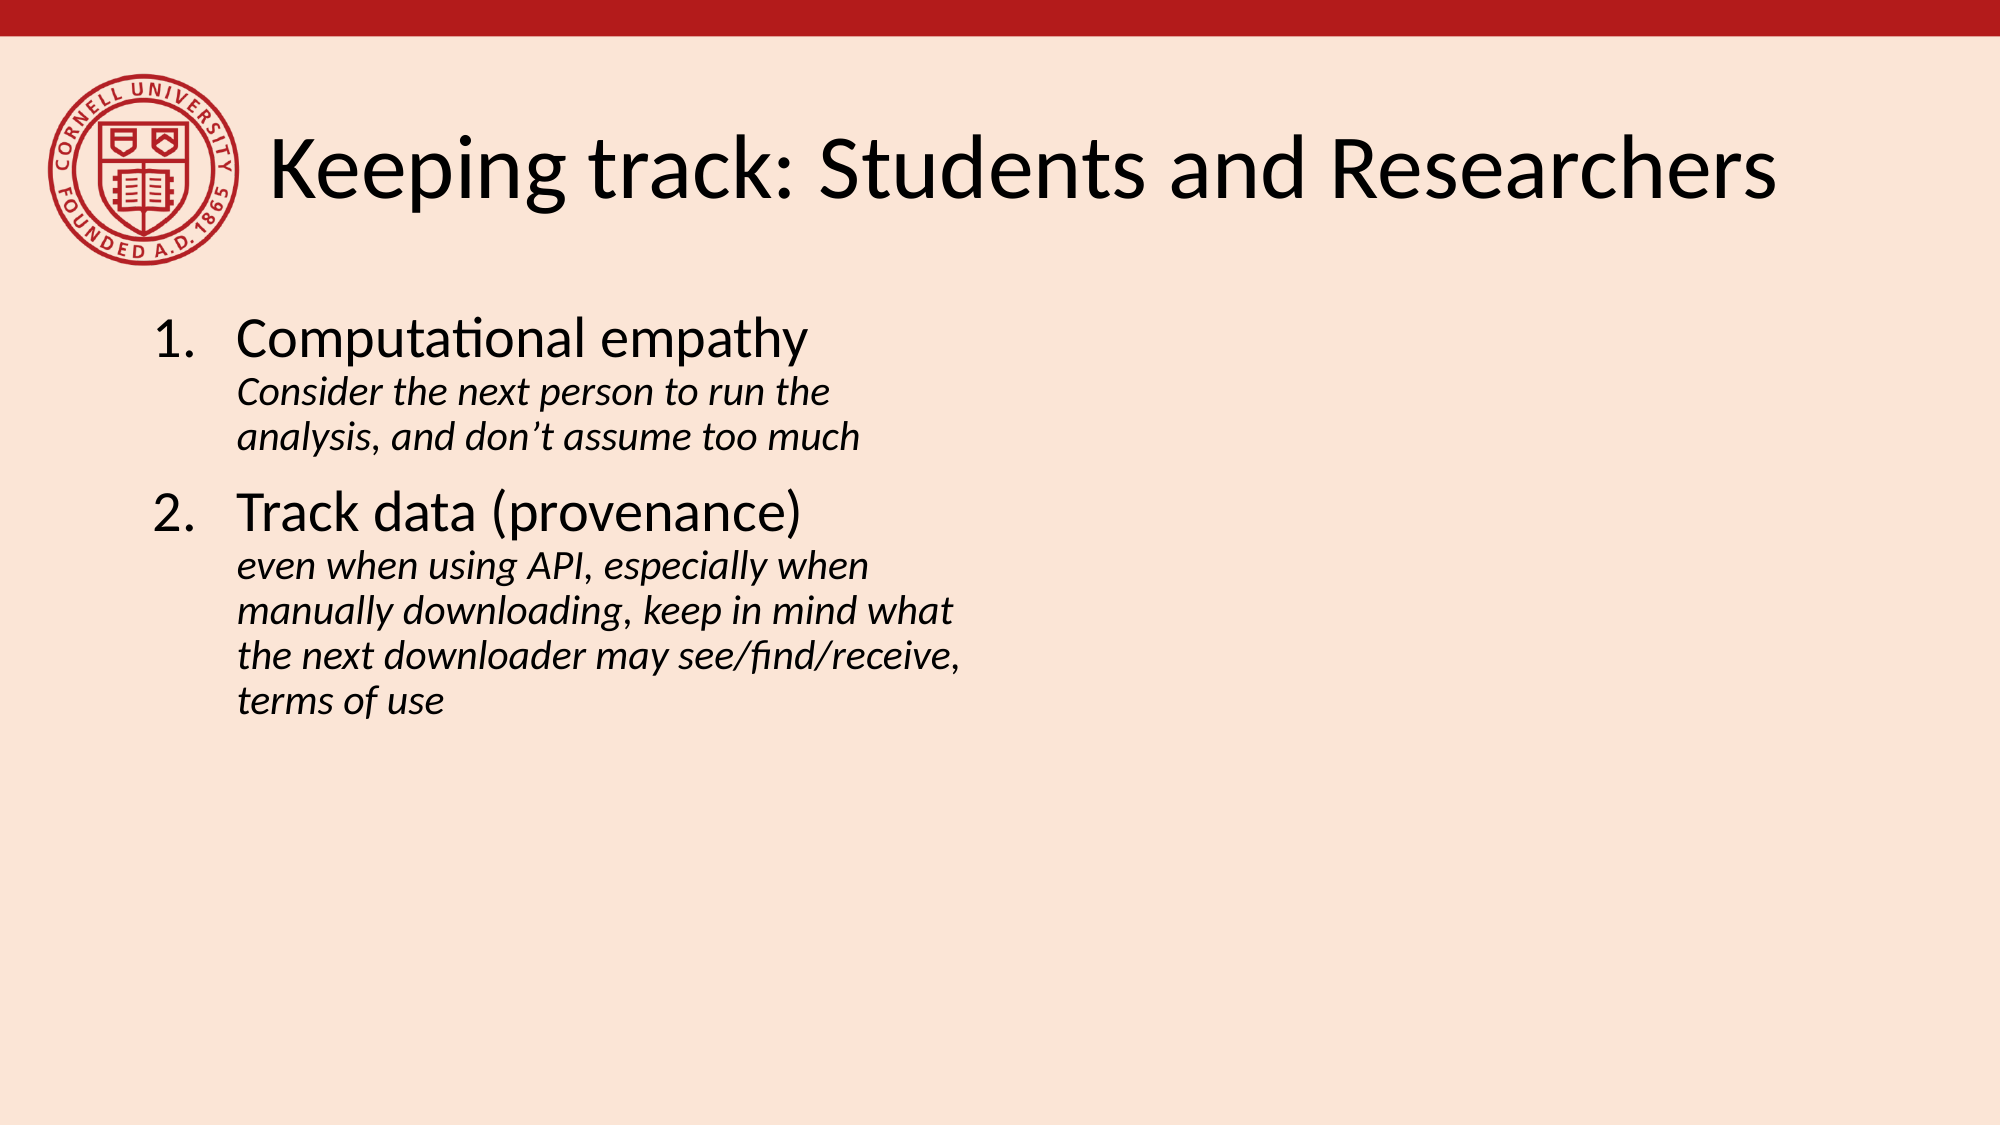

# Keeping track: Students and Researchers
Computational empathy
Consider the next person to run the analysis, and don’t assume too much
Track data (provenance)
even when using API, especially when manually downloading, keep in mind what the next downloader may see/find/receive, terms of use